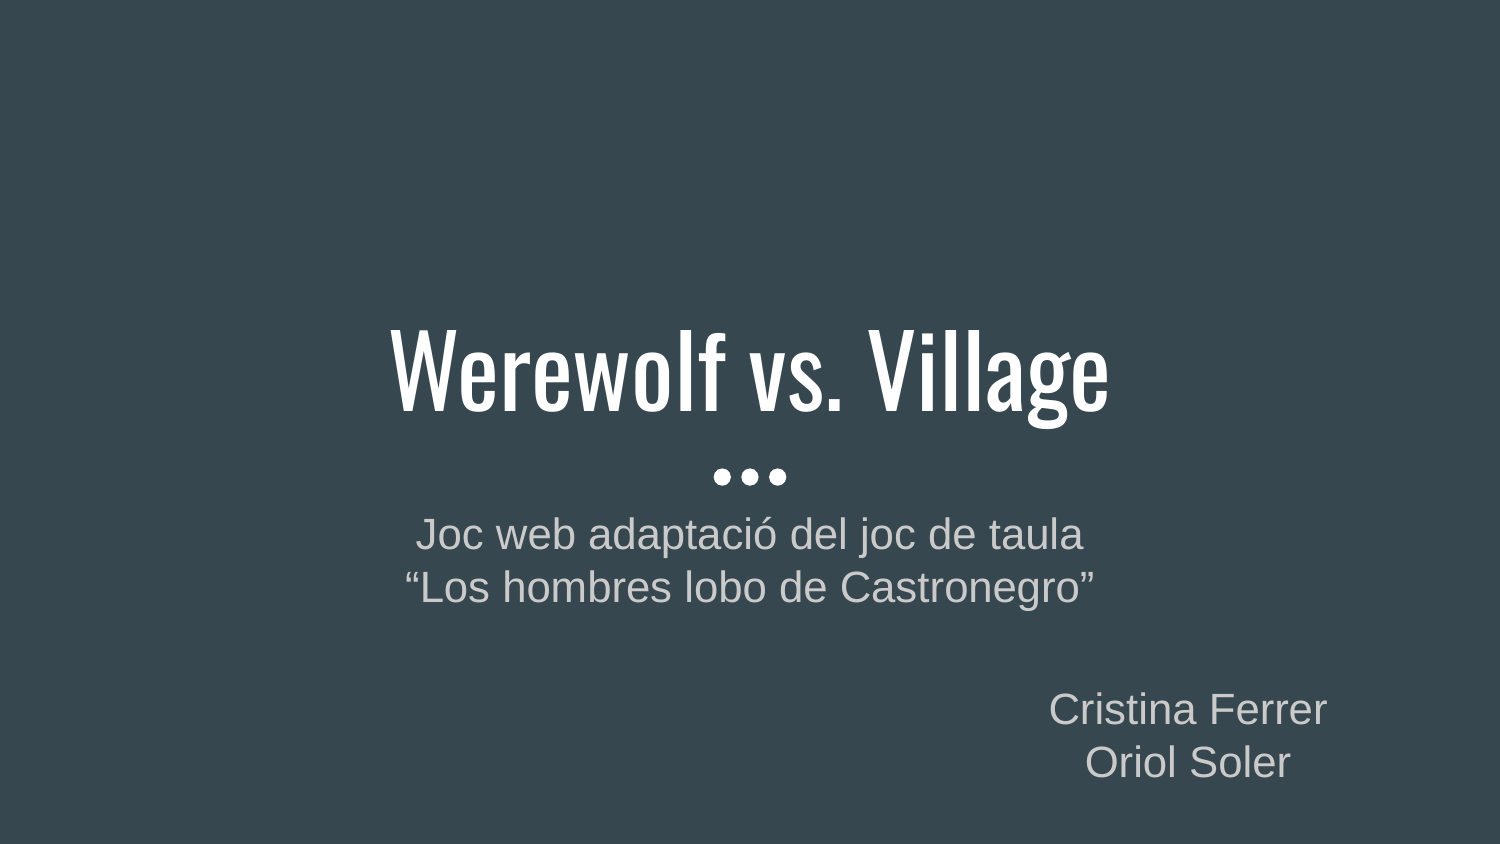

# Werewolf vs. Village
Joc web adaptació del joc de taula “Los hombres lobo de Castronegro”
Cristina Ferrer
Oriol Soler